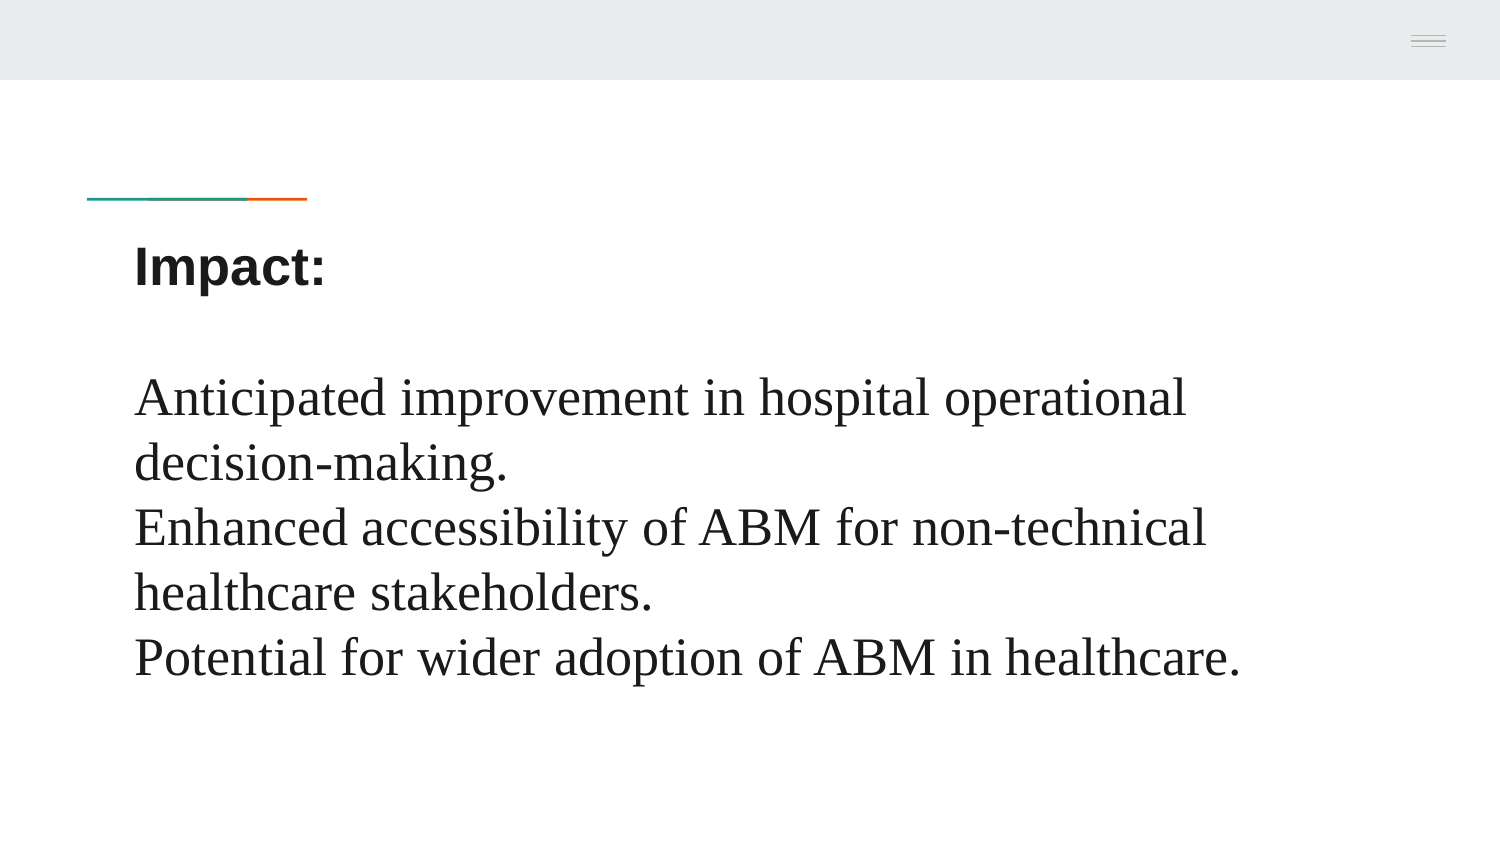

# Impact:

Anticipated improvement in hospital operational decision-making.
Enhanced accessibility of ABM for non-technical healthcare stakeholders.
Potential for wider adoption of ABM in healthcare.